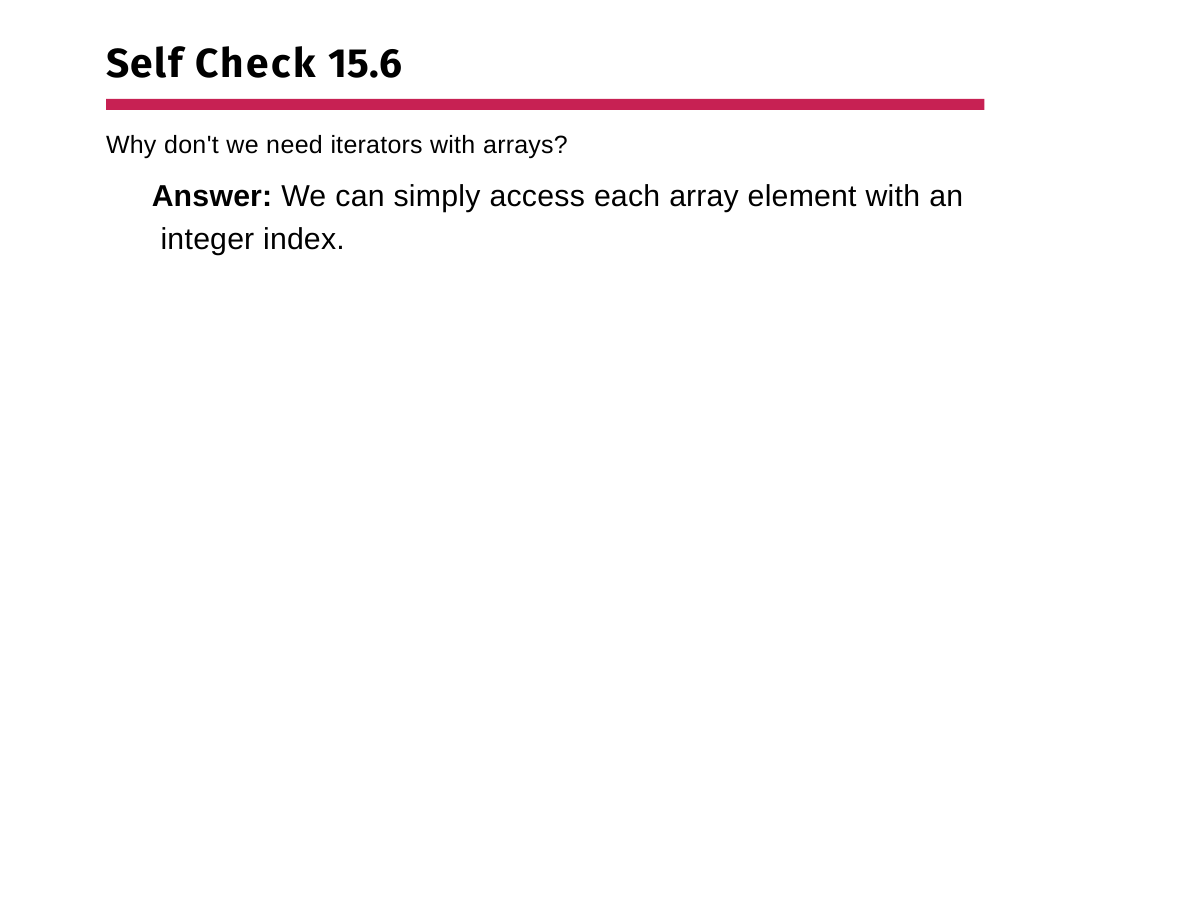

# Self Check 15.6

Why don't we need iterators with arrays?
Answer: We can simply access each array element with an  integer index.